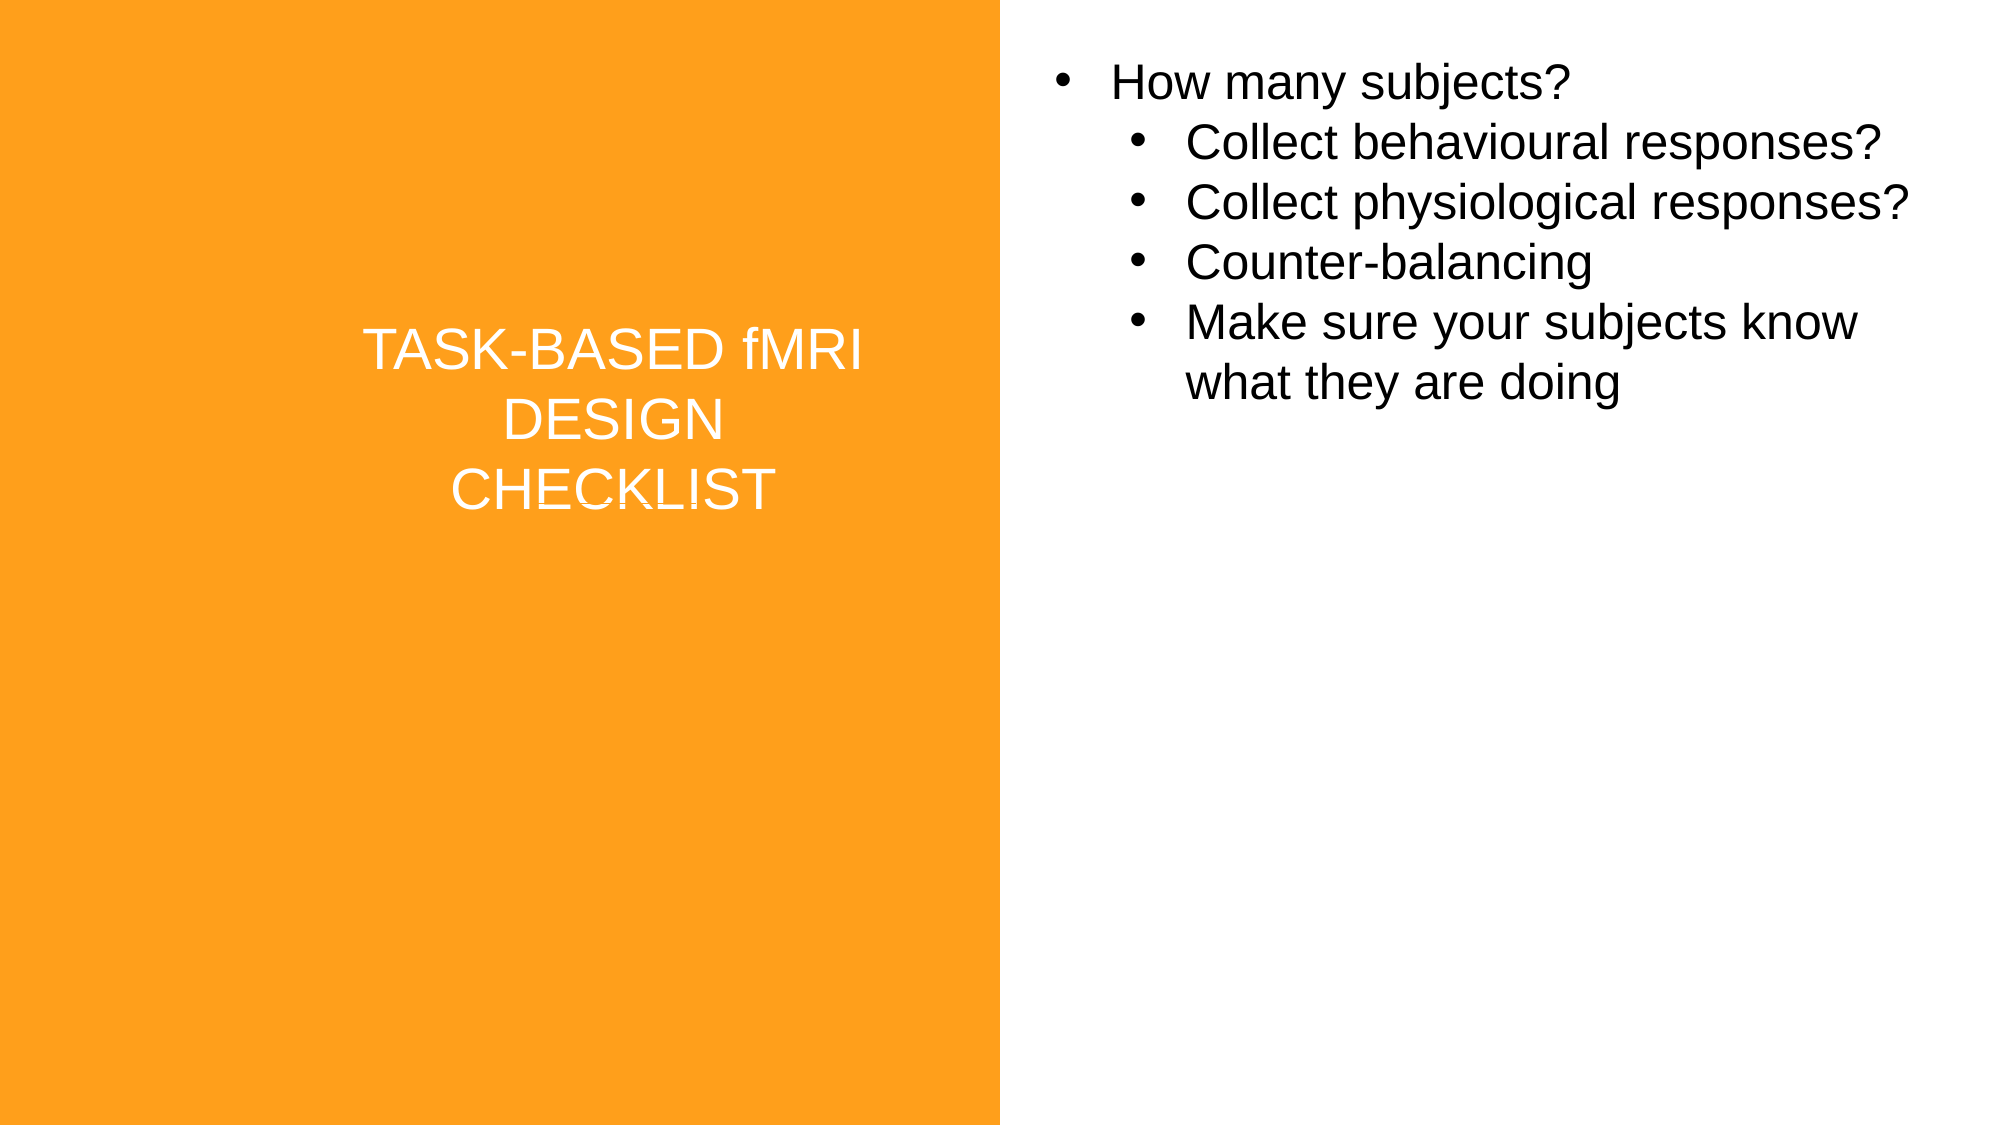

How many subjects?
Collect behavioural responses?
Collect physiological responses?
Counter-balancing
Make sure your subjects know what they are doing
TASK-BASED fMRI
DESIGN
CHECKLIST